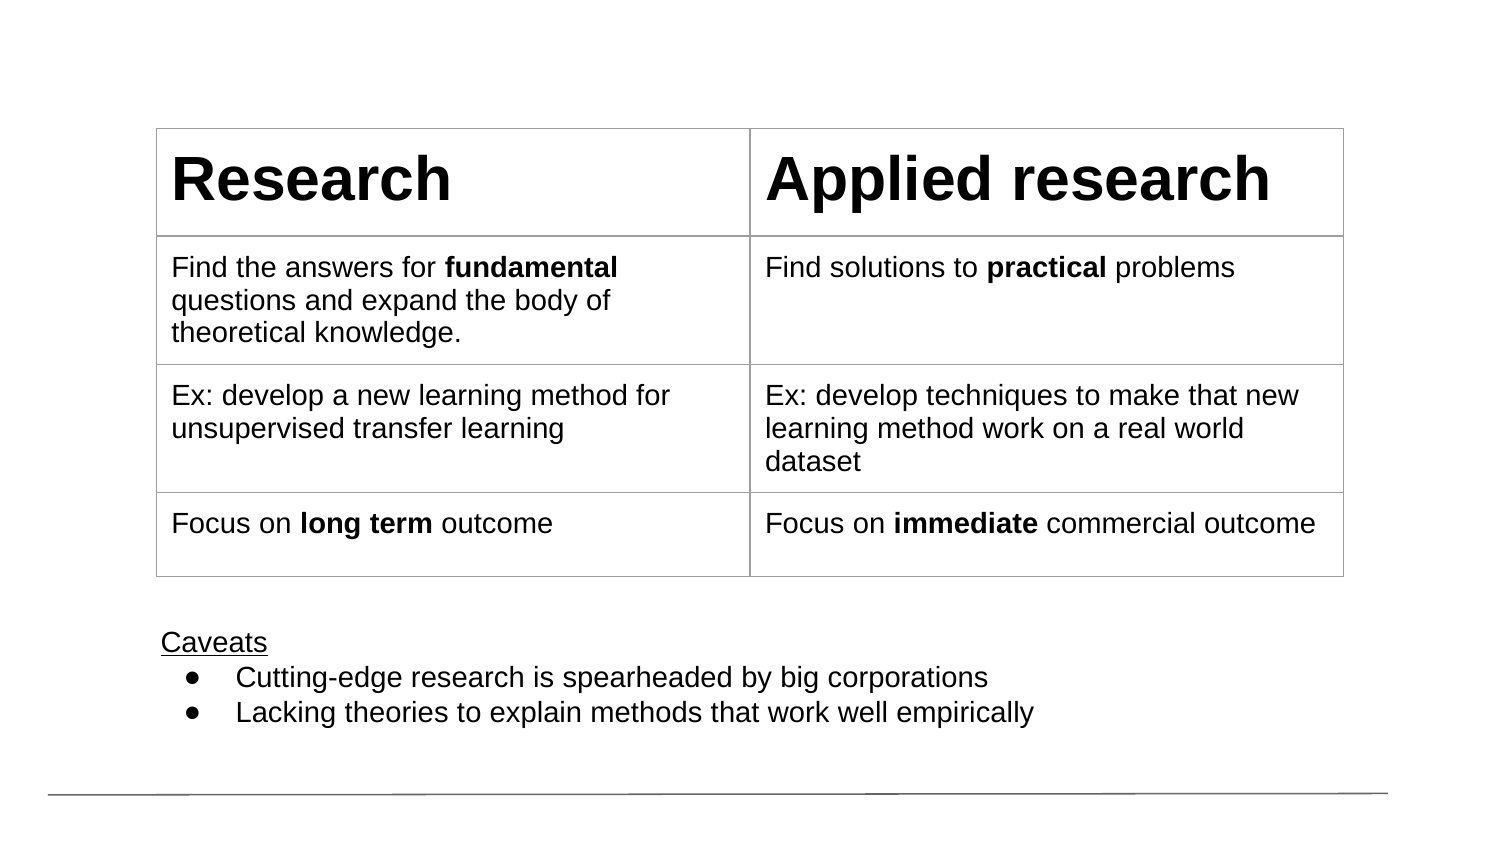

| Research | Applied research |
| --- | --- |
| Find the answers for fundamental questions and expand the body of theoretical knowledge. | Find solutions to practical problems |
| Ex: develop a new learning method for unsupervised transfer learning | Ex: develop techniques to make that new learning method work on a real world dataset |
| Focus on long term outcome | Focus on immediate commercial outcome |
Caveats
Cutting-edge research is spearheaded by big corporations
Lacking theories to explain methods that work well empirically